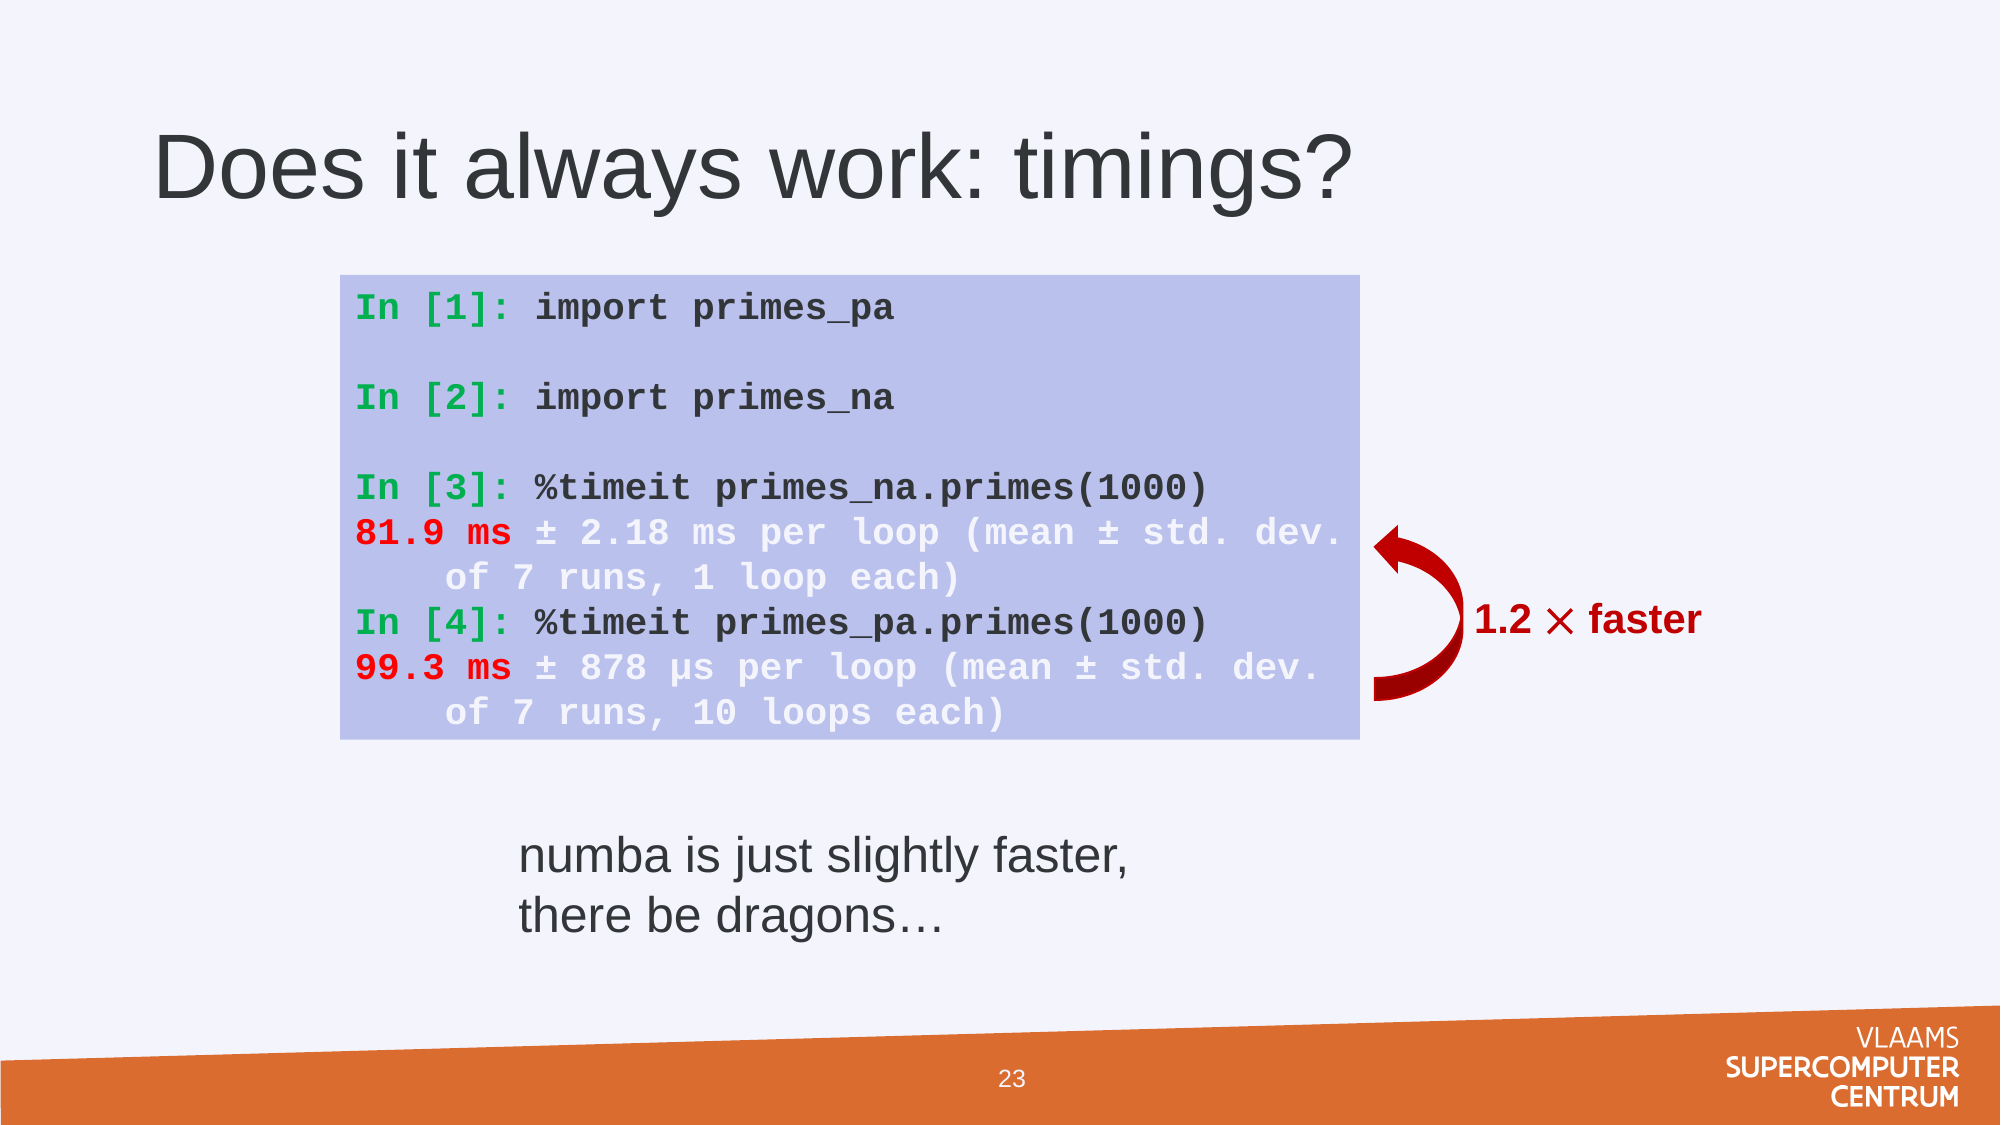

# Does it always work: timings?
In [1]: import primes_pa

In [2]: import primes_na

In [3]: %timeit primes_na.primes(1000)
81.9 ms ± 2.18 ms per loop (mean ± std. dev.
    of 7 runs, 1 loop each)
In [4]: %timeit primes_pa.primes(1000)
99.3 ms ± 878 µs per loop (mean ± std. dev.
    of 7 runs, 10 loops each)

1.2 × faster
numba is just slightly faster,
there be dragons…
23